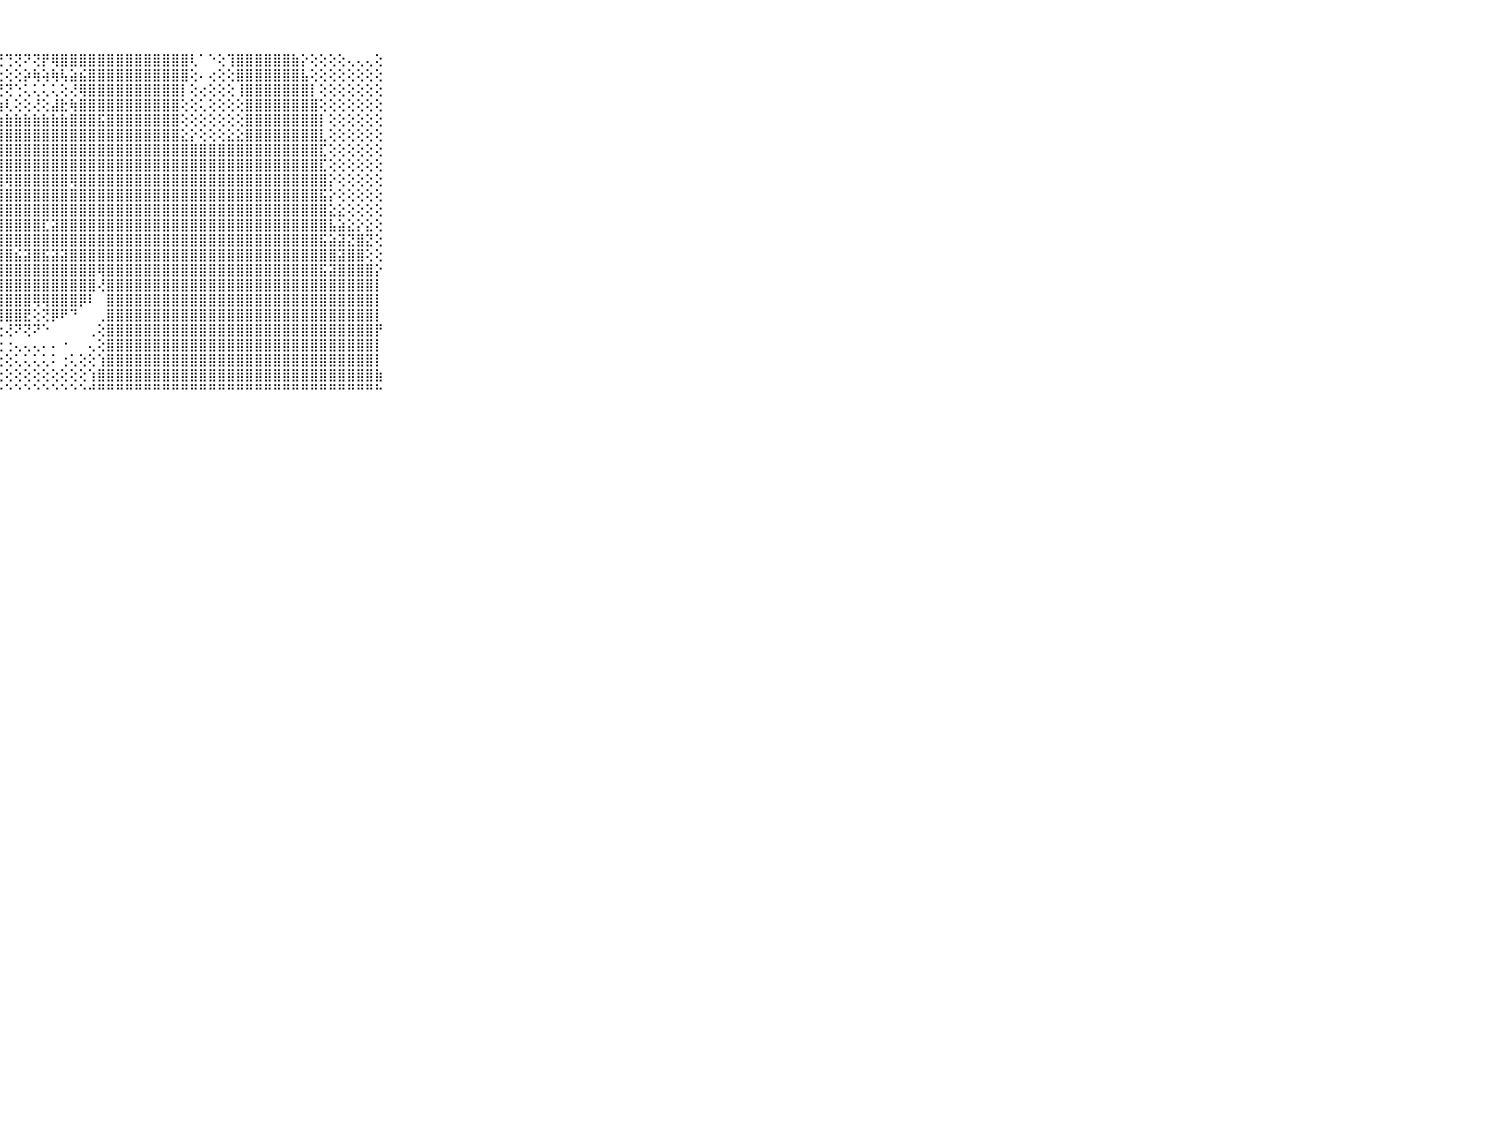

⠀⠀⠀⠀⠀⠀⠀⠀⠀⠀⠀⣕⣱⣞⣹⣿⡿⣿⣿⣿⣿⣿⣿⣿⣿⣿⢿⢟⢙⢝⠝⢝⡟⢿⣿⣿⣿⣿⣿⣿⣿⣿⣿⣿⣿⣿⣿⣿⢇⠁⠑⢕⢹⣿⣿⣿⣿⣿⣿⣷⡕⢕⢕⢕⢕⢄⢄⢄⢕⠀⠀⠀⠀⠀⠀⠀⠀⠀⠀⠀⠀
⠀⠀⠀⠀⠀⠀⠀⠀⠀⠀⠀⢟⡿⣿⣿⣻⢿⣿⣿⣿⣿⣿⣿⢏⠝⠑⢁⢔⢕⢕⡵⢷⢵⢷⢧⣵⣮⣿⣿⣿⣿⣿⣿⣿⣿⣿⣿⣿⢕⠄⢔⢕⢕⣿⣿⣿⣿⣿⣿⣿⣧⢕⢕⢕⢕⢕⢕⢕⢕⠀⠀⠀⠀⠀⠀⠀⠀⠀⠀⠀⠀
⠀⠀⠀⠀⠀⠀⠀⠀⠀⠀⠀⣷⣾⣿⣿⣿⣿⣿⣿⣿⣿⡟⢝⢅⢅⠕⢔⣜⢝⢑⢅⢅⢅⢅⢕⢜⢿⣿⣿⣿⣿⣿⣿⣿⣿⣿⣿⡇⢕⢔⢕⢕⢕⢸⣿⣿⣿⣿⣿⣿⣿⡇⢕⢕⢕⢕⢕⢕⢕⠀⠀⠀⠀⠀⠀⠀⠀⠀⠀⠀⠀
⠀⠀⠀⠀⠀⠀⠀⠀⠀⠀⠀⣕⣕⢸⣿⡿⣿⣿⣿⣿⡟⢗⢕⢕⢼⢷⢢⢶⢇⢕⢕⢜⢕⣼⣗⢷⣿⣿⣿⣿⣿⣿⣿⣿⣿⣿⣿⢕⢕⢅⢕⢕⢕⢕⣿⣿⣿⣿⣿⣿⣿⣿⢕⢕⢕⢕⢕⢕⢕⠀⠀⠀⠀⠀⠀⠀⠀⠀⠀⠀⠀
⠀⠀⠀⠀⠀⠀⠀⠀⠀⠀⠀⣿⣿⣿⣿⣿⣿⣿⣿⣿⣇⢕⢞⣵⣧⣵⣵⣷⣷⣷⣷⣷⣷⣷⣷⣿⣿⣿⣯⣿⣿⣿⣿⣿⣿⣿⣿⢕⢕⢕⢕⢕⢕⢕⣿⣿⣿⣿⣿⣿⣿⣿⡇⢕⢕⢕⢕⢕⢕⠀⠀⠀⠀⠀⠀⠀⠀⠀⠀⠀⠀
⠀⠀⠀⠀⠀⠀⠀⠀⠀⠀⠀⣿⣿⣿⣿⣿⣿⣾⣷⣿⡗⢕⢕⢺⣿⣿⣿⣿⣿⣿⣿⣿⣿⣿⣿⣿⣿⣿⣿⣿⣿⣿⣿⣿⣿⣿⣿⣕⡕⢕⢕⢕⣕⣕⣿⣿⣿⣿⣿⣿⣿⣿⣇⢕⢕⢕⢕⢕⢕⠀⠀⠀⠀⠀⠀⠀⠀⠀⠀⠀⠀
⠀⠀⠀⠀⠀⠀⠀⠀⠀⠀⠀⣸⣿⣿⣿⣿⣿⣿⣿⣿⡇⢜⢵⣿⣿⣿⣿⣿⣿⣿⣿⣿⣿⣿⣿⣿⣿⣿⣿⣿⣿⣿⣿⣿⣿⣿⣿⣿⣿⣿⣿⣿⣿⣿⣿⣿⣿⣿⣿⣿⣿⣿⣏⢕⢕⢕⢕⢕⢕⠀⠀⠀⠀⠀⠀⠀⠀⠀⠀⠀⠀
⠀⠀⠀⠀⠀⠀⠀⠀⠀⠀⠀⣿⣿⣿⣿⣿⣿⣿⣿⣿⡇⢕⢱⣿⣿⣿⣿⣿⣿⣿⣿⣿⣿⣿⣿⣿⣿⣿⣿⣿⣿⣿⣿⣿⣿⣿⣿⣿⣿⣿⣿⣿⣿⣿⣿⣿⣿⣿⣿⣿⣿⣿⣏⢕⢕⢕⢕⢕⢕⠀⠀⠀⠀⠀⠀⠀⠀⠀⠀⠀⠀
⠀⠀⠀⠀⠀⠀⠀⠀⠀⠀⠀⣿⣿⣿⣿⣿⣿⣿⣿⣿⣿⡕⢱⣿⣿⣿⣿⢿⢿⣿⣿⣿⣿⣿⣿⢿⣿⣿⣿⣿⣿⣿⣿⣿⣿⣿⣿⣿⣿⣿⣿⣿⣿⣿⣿⣿⣿⣿⣿⣿⣿⣿⣿⡕⢕⢕⢕⢕⢕⠀⠀⠀⠀⠀⠀⠀⠀⠀⠀⠀⠀
⠀⠀⠀⠀⠀⠀⠀⠀⠀⠀⠀⣿⣿⣿⣿⣿⣿⣿⣿⣿⣿⣧⣱⣿⣿⣿⣿⣿⣿⣿⣿⣿⣿⣿⣿⣿⣿⣿⣿⣿⣿⣿⣿⣿⣿⣿⣿⣿⣿⣿⣿⣿⣿⣿⣿⣿⣿⣿⣿⣿⣿⣿⣯⡕⢕⢕⢕⢕⢕⠀⠀⠀⠀⠀⠀⠀⠀⠀⠀⠀⠀
⠀⠀⠀⠀⠀⠀⠀⠀⠀⠀⠀⣿⣿⣿⣿⣿⣿⣿⣿⣿⣿⣿⣿⣿⣿⣿⣿⣿⣿⣿⣿⣿⣿⣿⣿⣿⣿⣿⣿⣿⣿⣿⣿⣿⣿⣿⣿⣿⣿⣿⣿⣿⣿⣿⣿⣿⣿⣿⣿⣿⣿⣿⣿⣕⣕⢕⢕⢕⢕⠀⠀⠀⠀⠀⠀⠀⠀⠀⠀⠀⠀
⠀⠀⠀⠀⠀⠀⠀⠀⠀⠀⠀⣧⣿⣿⣿⣿⣿⣿⣿⣿⣽⣿⣿⣿⣿⣿⣿⣿⣿⣿⣿⣿⣏⣽⣿⣿⣿⣿⣿⣿⣿⣿⣿⣿⣿⣿⣿⣿⣿⣿⣿⣿⣿⣿⣿⣿⣿⣿⣿⣿⣿⣿⣿⣧⣵⣕⡕⣕⢕⠀⠀⠀⠀⠀⠀⠀⠀⠀⠀⠀⠀
⠀⠀⠀⠀⠀⠀⠀⠀⠀⠀⠀⡿⣿⣿⣿⣿⣿⣿⣿⣿⣿⣿⣿⣿⣿⣿⣿⣿⣿⣿⣿⣿⣿⣿⣿⣿⣿⣿⣿⣿⣿⣿⣿⣿⣿⣿⣿⣿⣿⣿⣿⣿⣿⣿⣿⣿⣿⣿⣿⣿⣿⣿⣯⣵⣽⣝⣿⣝⢕⠀⠀⠀⠀⠀⠀⠀⠀⠀⠀⠀⠀
⠀⠀⠀⠀⠀⠀⠀⠀⠀⠀⠀⣿⣿⣿⣿⣿⣿⣿⣿⣿⣿⣿⣿⣿⣿⣿⣿⣿⣿⣮⣽⣿⣯⣽⣽⣿⣿⣿⣿⣿⣿⣿⣿⣿⣿⣿⣿⣿⣿⣿⣿⣿⣿⣿⣿⣿⣿⣿⣿⣿⣿⣿⣿⣿⣽⣿⣿⢕⢕⠀⠀⠀⠀⠀⠀⠀⠀⠀⠀⠀⠀
⠀⠀⠀⠀⠀⠀⠀⠀⠀⠀⠀⣹⣿⣿⣿⣿⣿⣿⣿⣿⣿⣿⣿⣿⣿⣿⣿⣿⣿⣿⣿⣿⣿⣿⣿⣿⣿⣿⢿⣿⣿⣿⣿⣿⣿⣿⣿⣿⣿⣿⣿⣿⣿⣿⣿⣿⣿⣿⣿⣿⣿⣿⣯⣽⣿⣿⣿⣿⡕⠀⠀⠀⠀⠀⠀⠀⠀⠀⠀⠀⠀
⠀⠀⠀⠀⠀⠀⠀⠀⠀⠀⠀⣿⣿⣿⣿⣿⣿⣿⣿⣿⣿⣿⣿⣿⢟⣿⣿⣿⣿⣿⣿⣿⣿⣿⣿⣿⣿⣿⢜⣿⣿⣿⣿⣿⣿⣿⣿⣿⣿⣿⣿⣿⣿⣿⣿⣿⣿⣿⣿⣿⣿⣿⣿⣿⣿⣿⣿⣿⡇⠀⠀⠀⠀⠀⠀⠀⠀⠀⠀⠀⠀
⠀⠀⠀⠀⠀⠀⠀⠀⠀⠀⠀⣿⣿⣿⣿⣿⣿⣿⣿⣿⣿⣿⣿⡏⢕⢻⣿⣿⣿⣿⣿⢿⢿⣿⣿⣿⡿⠇⠀⣿⣿⣿⣿⣿⣿⣿⣿⣿⣿⣿⣿⣿⣿⣿⣿⣿⣿⣿⣿⣿⣿⣿⣿⣿⣿⣿⣿⣿⡇⠀⠀⠀⠀⠀⠀⠀⠀⠀⠀⠀⠀
⠀⠀⠀⠀⠀⠀⠀⠀⠀⠀⠀⣿⣿⣿⣿⣿⣿⣿⣿⣿⣿⣿⣿⡇⢕⢕⢝⢿⣿⣿⣟⢕⢝⡿⠟⠙⠀⠀⢀⣿⣿⣿⣿⣿⣿⣿⣿⣿⣿⣿⣿⣿⣿⣿⣿⣿⣿⣿⣿⣿⣿⣿⣿⣿⣿⣿⣿⣿⡇⠀⠀⠀⠀⠀⠀⠀⠀⠀⠀⠀⠀
⠀⠀⠀⠀⠀⠀⠀⠀⠀⠀⠀⣿⣿⣿⣿⣿⣿⣿⣿⣿⣿⣿⣿⡇⢕⢕⢕⢕⢜⠝⢝⠝⠑⠀⠀⠀⠀⢀⢕⣿⣿⣿⣿⣿⣿⣿⣿⣿⣿⣿⣿⣿⣿⣿⣿⣿⣿⣿⣿⣿⣿⣿⣿⣿⣿⣿⣿⣿⡟⠀⠀⠀⠀⠀⠀⠀⠀⠀⠀⠀⠀
⠀⠀⠀⠀⠀⠀⠀⠀⠀⠀⠀⣿⣿⣿⣿⣿⣿⣿⣿⣿⣿⣿⣿⣧⢕⢕⢕⢕⢐⢄⢄⢄⠄⠄⠐⠀⠀⢄⢕⣿⣿⣿⣿⣿⣿⣿⣿⣿⣿⣿⣿⣿⣿⣿⣿⣿⣿⣿⣿⣿⣿⣿⣿⣿⣿⣿⣿⣿⡇⠀⠀⠀⠀⠀⠀⠀⠀⠀⠀⠀⠀
⠀⠀⠀⠀⠀⠀⠀⠀⠀⠀⠀⣿⣿⣿⣿⣿⣿⣿⣿⣿⣿⣿⣿⣿⡕⢕⢕⢕⢕⢅⢅⢅⢅⠅⢐⢅⢕⢕⢱⣿⣿⣿⣿⣿⣿⣿⣿⣿⣿⣿⣿⣿⣿⣿⣿⣿⣿⣿⣿⣿⣿⣿⣿⣿⣿⣿⣿⣿⡇⠀⠀⠀⠀⠀⠀⠀⠀⠀⠀⠀⠀
⠀⠀⠀⠀⠀⠀⠀⠀⠀⠀⠀⣿⣿⣿⣿⣿⣿⣿⣿⣿⣿⣿⣿⣿⣷⡕⢕⢕⢕⢕⢕⢕⢕⢕⢕⢕⢕⢱⣿⣿⣿⣿⣿⣿⣿⣿⣿⣿⣿⣿⣿⣿⣿⣿⣿⣿⣿⣿⣿⣿⣿⣿⣿⣿⣿⣿⣿⣿⣷⠀⠀⠀⠀⠀⠀⠀⠀⠀⠀⠀⠀
⠀⠀⠀⠀⠀⠀⠀⠀⠀⠀⠀⠛⠛⠛⠛⠛⠛⠛⠛⠛⠛⠛⠛⠛⠛⠓⠑⠑⠑⠑⠑⠑⠑⠑⠑⠑⠑⠚⠛⠛⠛⠛⠛⠛⠛⠛⠛⠛⠛⠛⠛⠛⠛⠛⠛⠛⠛⠛⠛⠛⠛⠛⠛⠛⠛⠛⠛⠛⠓⠀⠀⠀⠀⠀⠀⠀⠀⠀⠀⠀⠀